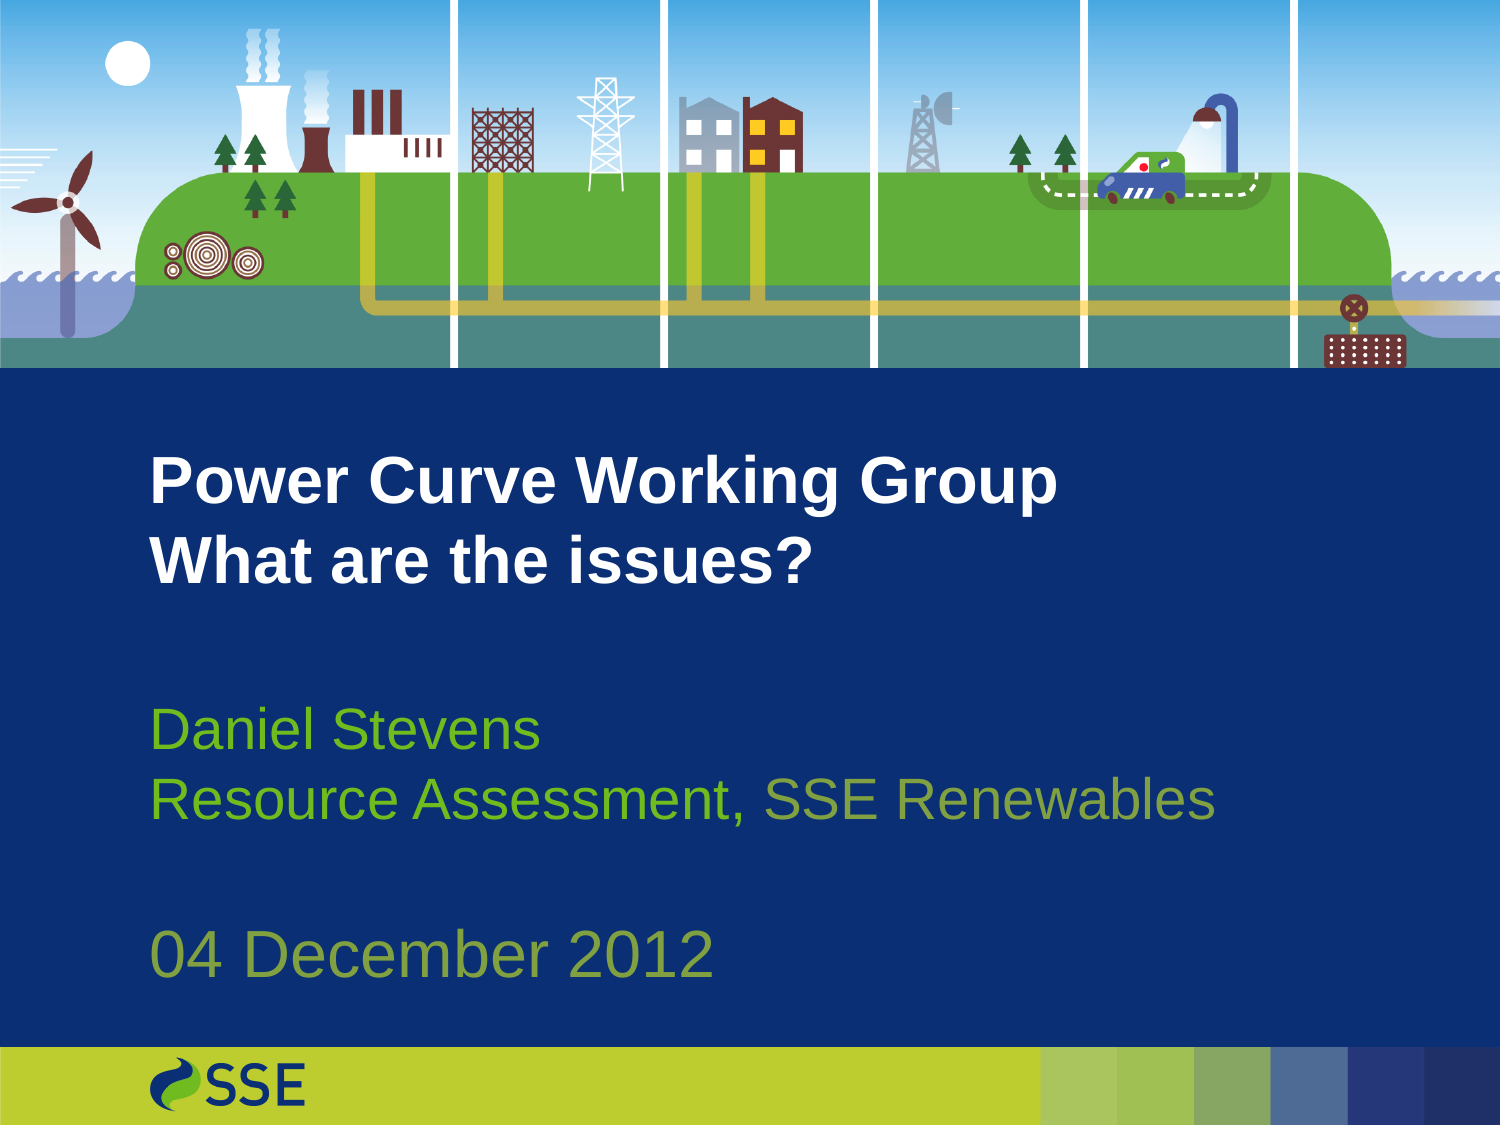

# Power Curve Working Group What are the issues?
Daniel Stevens
Resource Assessment, SSE Renewables

04 December 2012